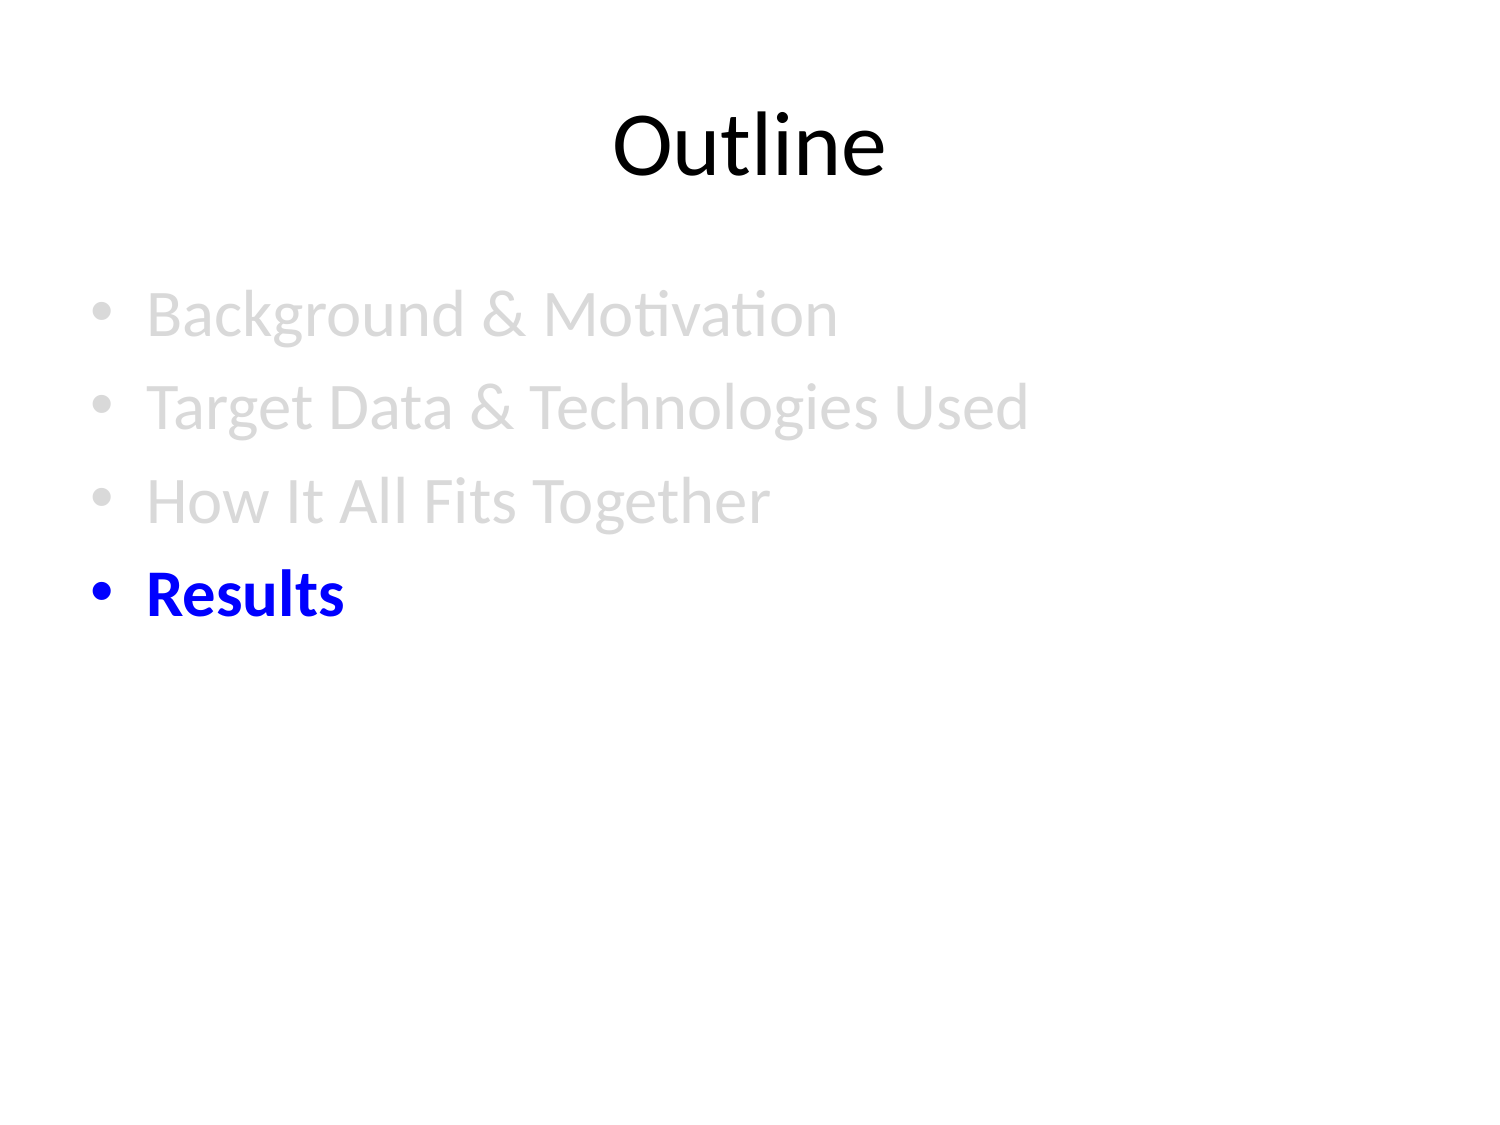

# Outline
Background & Motivation
Target Data & Technologies Used
How It All Fits Together
Results